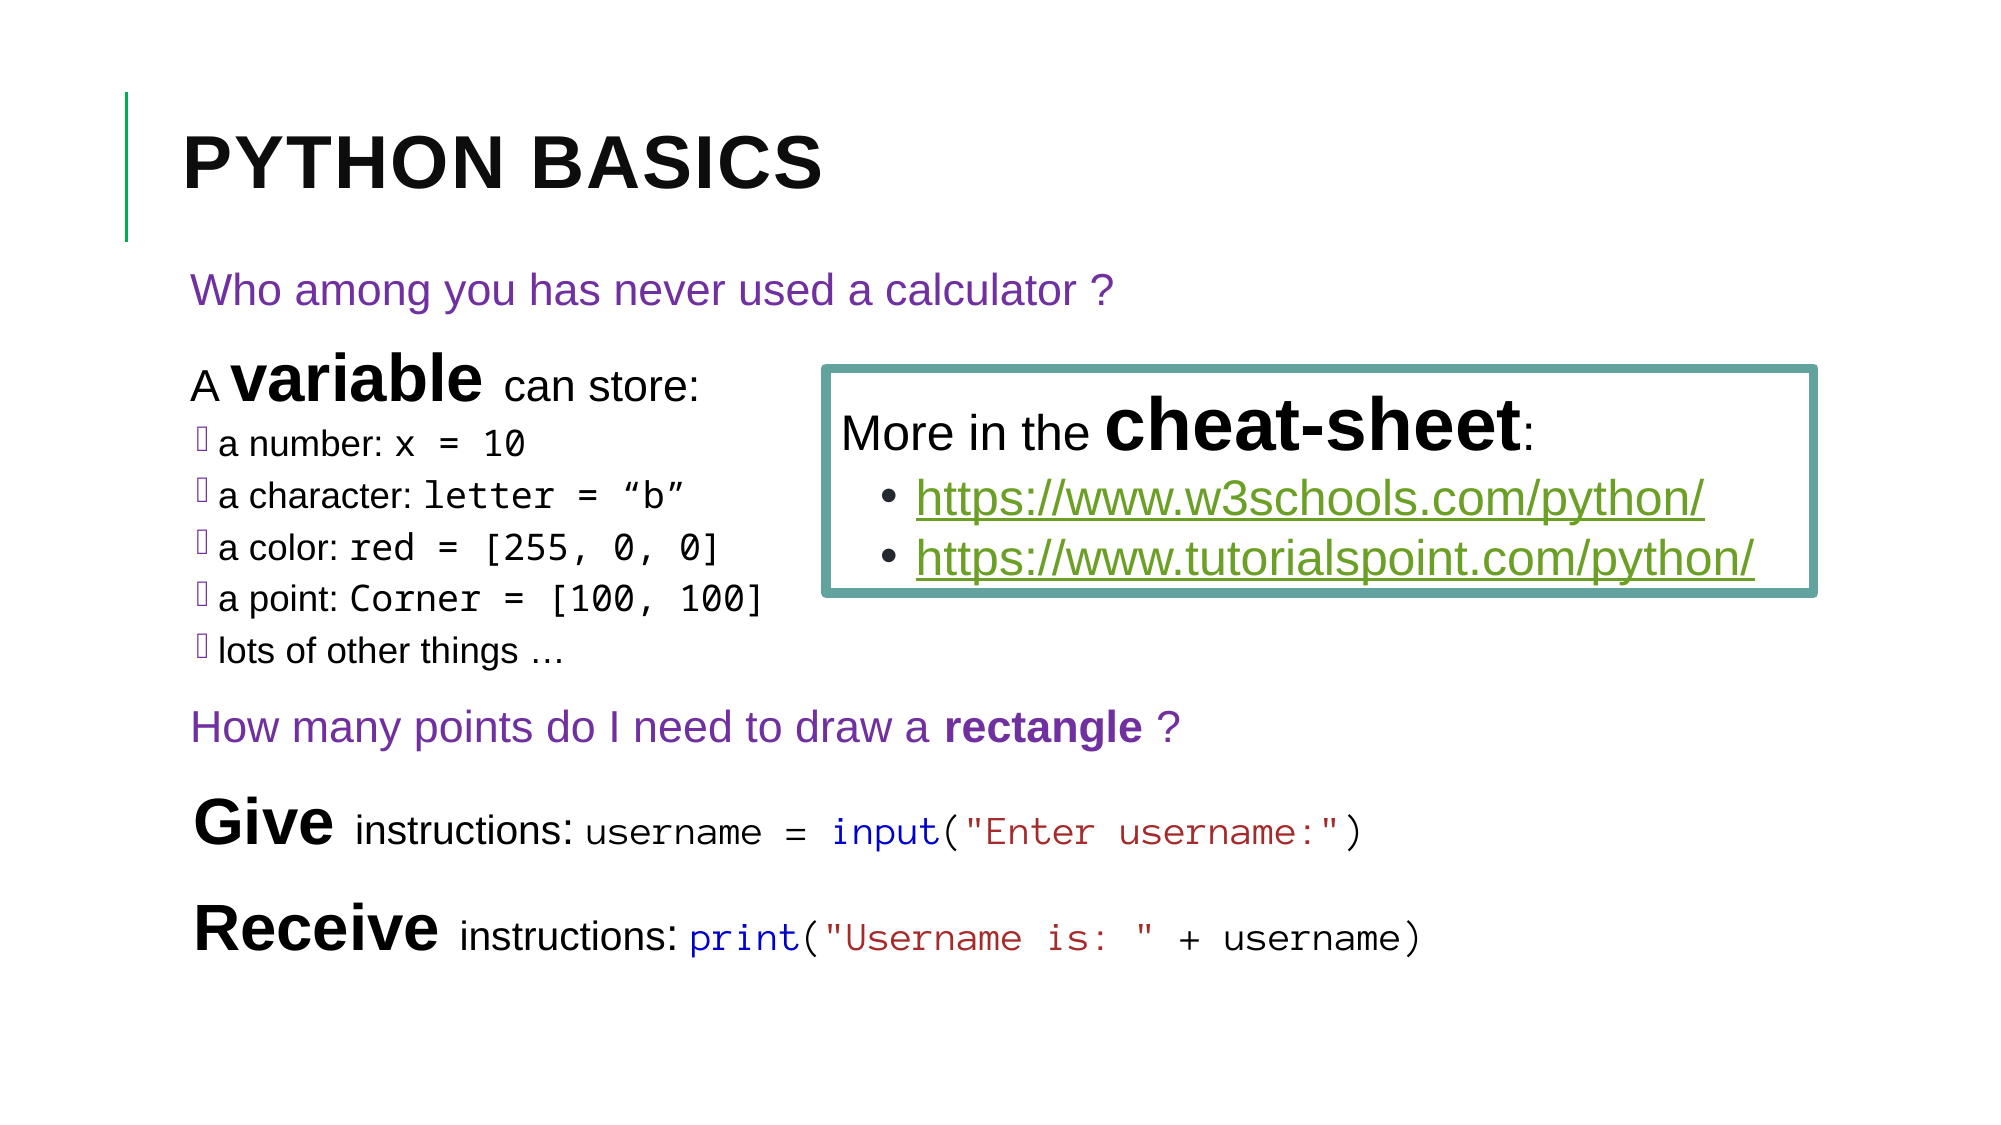

# Python basics
Who among you has never used a calculator ?
A variable can store:
a number: x = 10
a character: letter = “b”
a color: red = [255, 0, 0]
a point: Corner = [100, 100]
lots of other things …
How many points do I need to draw a rectangle ?
Give instructions: username = input("Enter username:")
Receive instructions: print("Username is: " + username)
More in the cheat-sheet:
https://www.w3schools.com/python/
https://www.tutorialspoint.com/python/